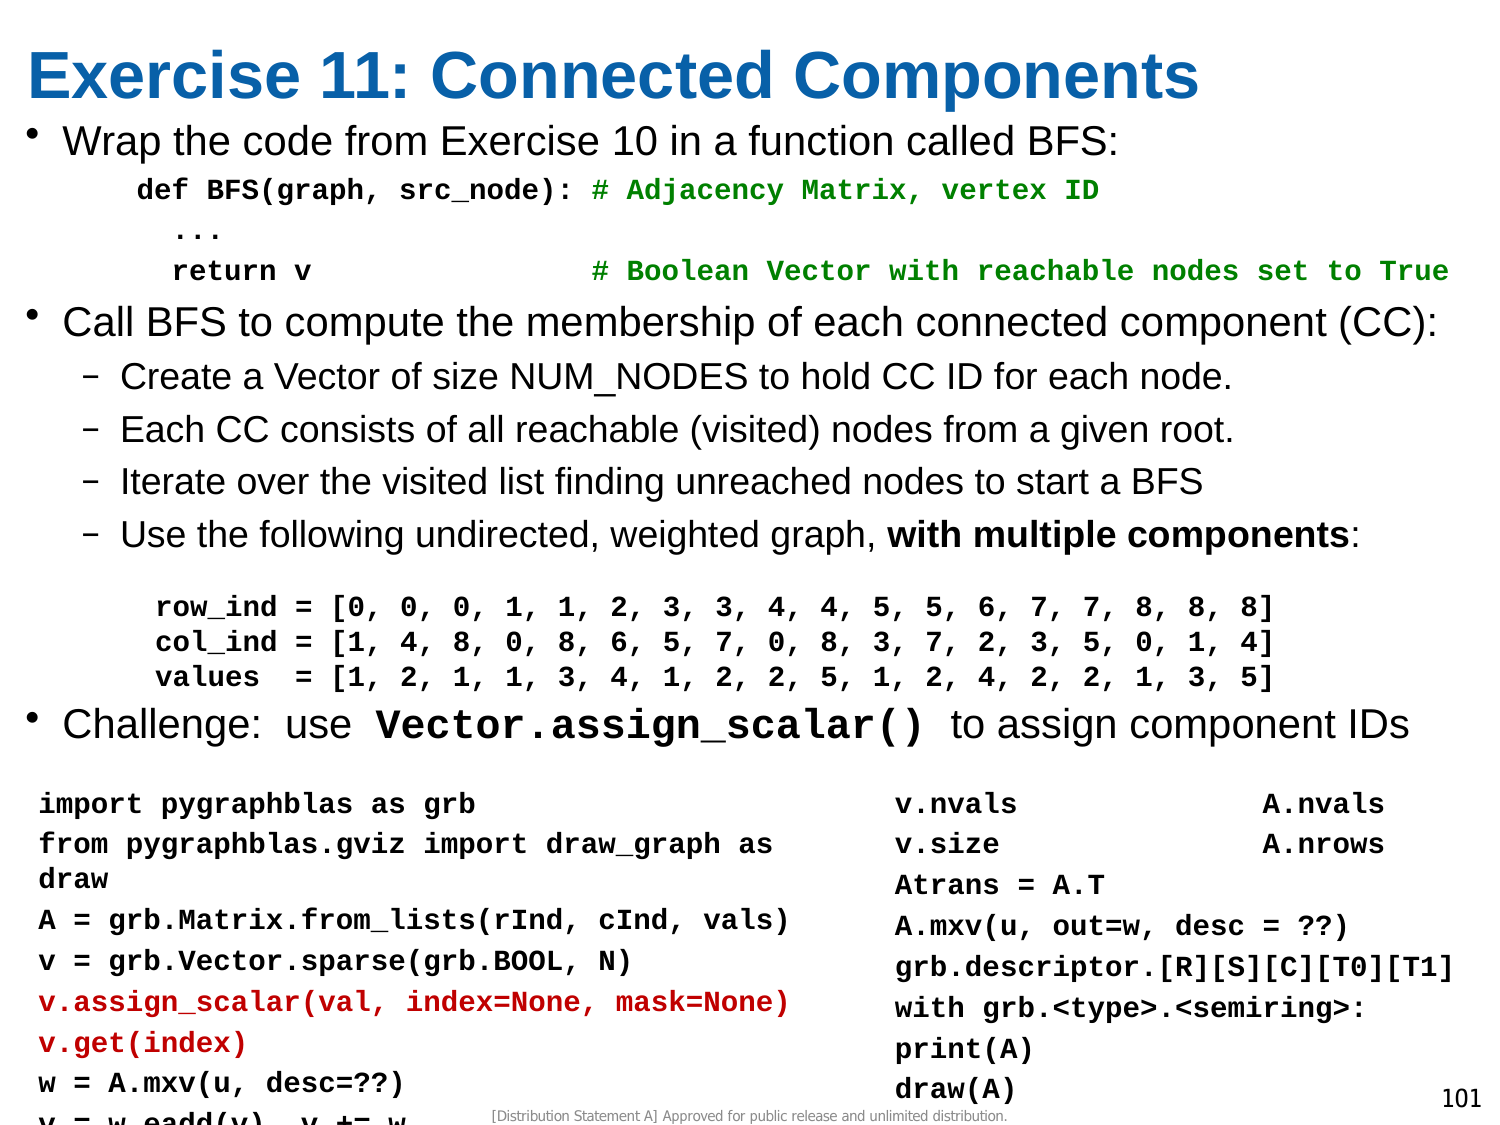

# Exercise 11: Connected Components
Wrap the code from Exercise 10 in a function called BFS:
def BFS(graph, src_node): # Adjacency Matrix, vertex ID
  ...
  return v                # Boolean Vector with reachable nodes set to True
Call BFS to compute the membership of each connected component (CC):
Create a Vector of size NUM_NODES to hold CC ID for each node.
Each CC consists of all reachable (visited) nodes from a given root.
Iterate over the visited list finding unreached nodes to start a BFS
Use the following undirected, weighted graph, with multiple components:

Challenge:  use  Vector.assign_scalar() to assign component IDs
row_ind = [0, 0, 0, 1, 1, 2, 3, 3, 4, 4, 5, 5, 6, 7, 7, 8, 8, 8]
col_ind = [1, 4, 8, 0, 8, 6, 5, 7, 0, 8, 3, 7, 2, 3, 5, 0, 1, 4]
values  = [1, 2, 1, 1, 3, 4, 1, 2, 2, 5, 1, 2, 4, 2, 2, 1, 3, 5]
import pygraphblas as grb
from pygraphblas.gviz import draw_graph as draw
A = grb.Matrix.from_lists(rInd, cInd, vals)
v = grb.Vector.sparse(grb.BOOL, N)
v.assign_scalar(val, index=None, mask=None)
v.get(index)
w = A.mxv(u, desc=??)
v = w.eadd(v), v += w
v.nvals              A.nvals
v.size               A.nrows
Atrans = A.T
A.mxv(u, out=w, desc = ??)
grb.descriptor.[R][S][C][T0][T1]
with grb.<type>.<semiring>:
print(A)
draw(A)
101